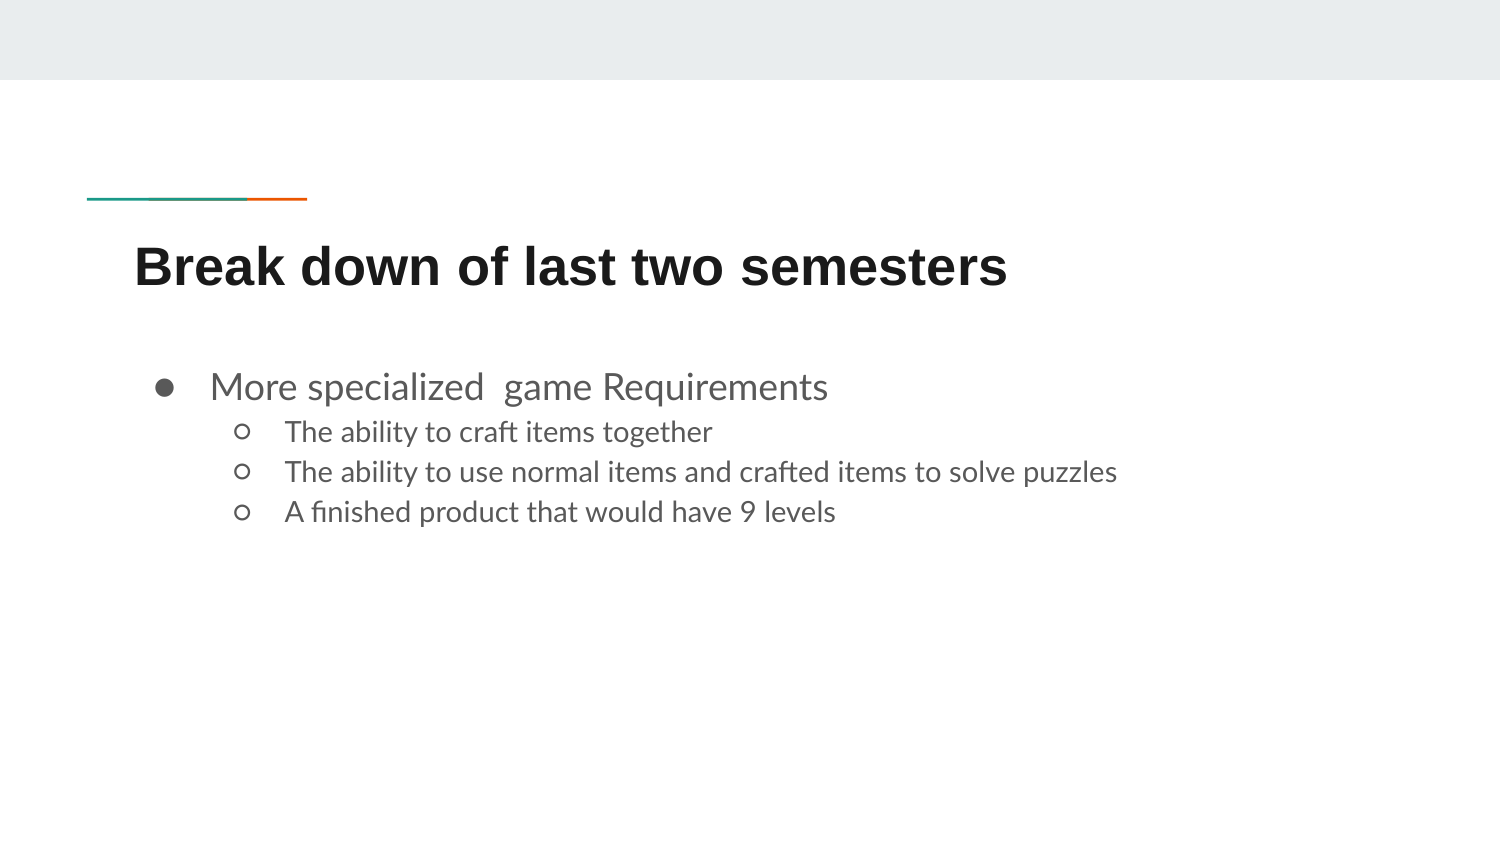

# Break down of last two semesters
More specialized  game Requirements
The ability to craft items together
The ability to use normal items and crafted items to solve puzzles
A finished product that would have 9 levels